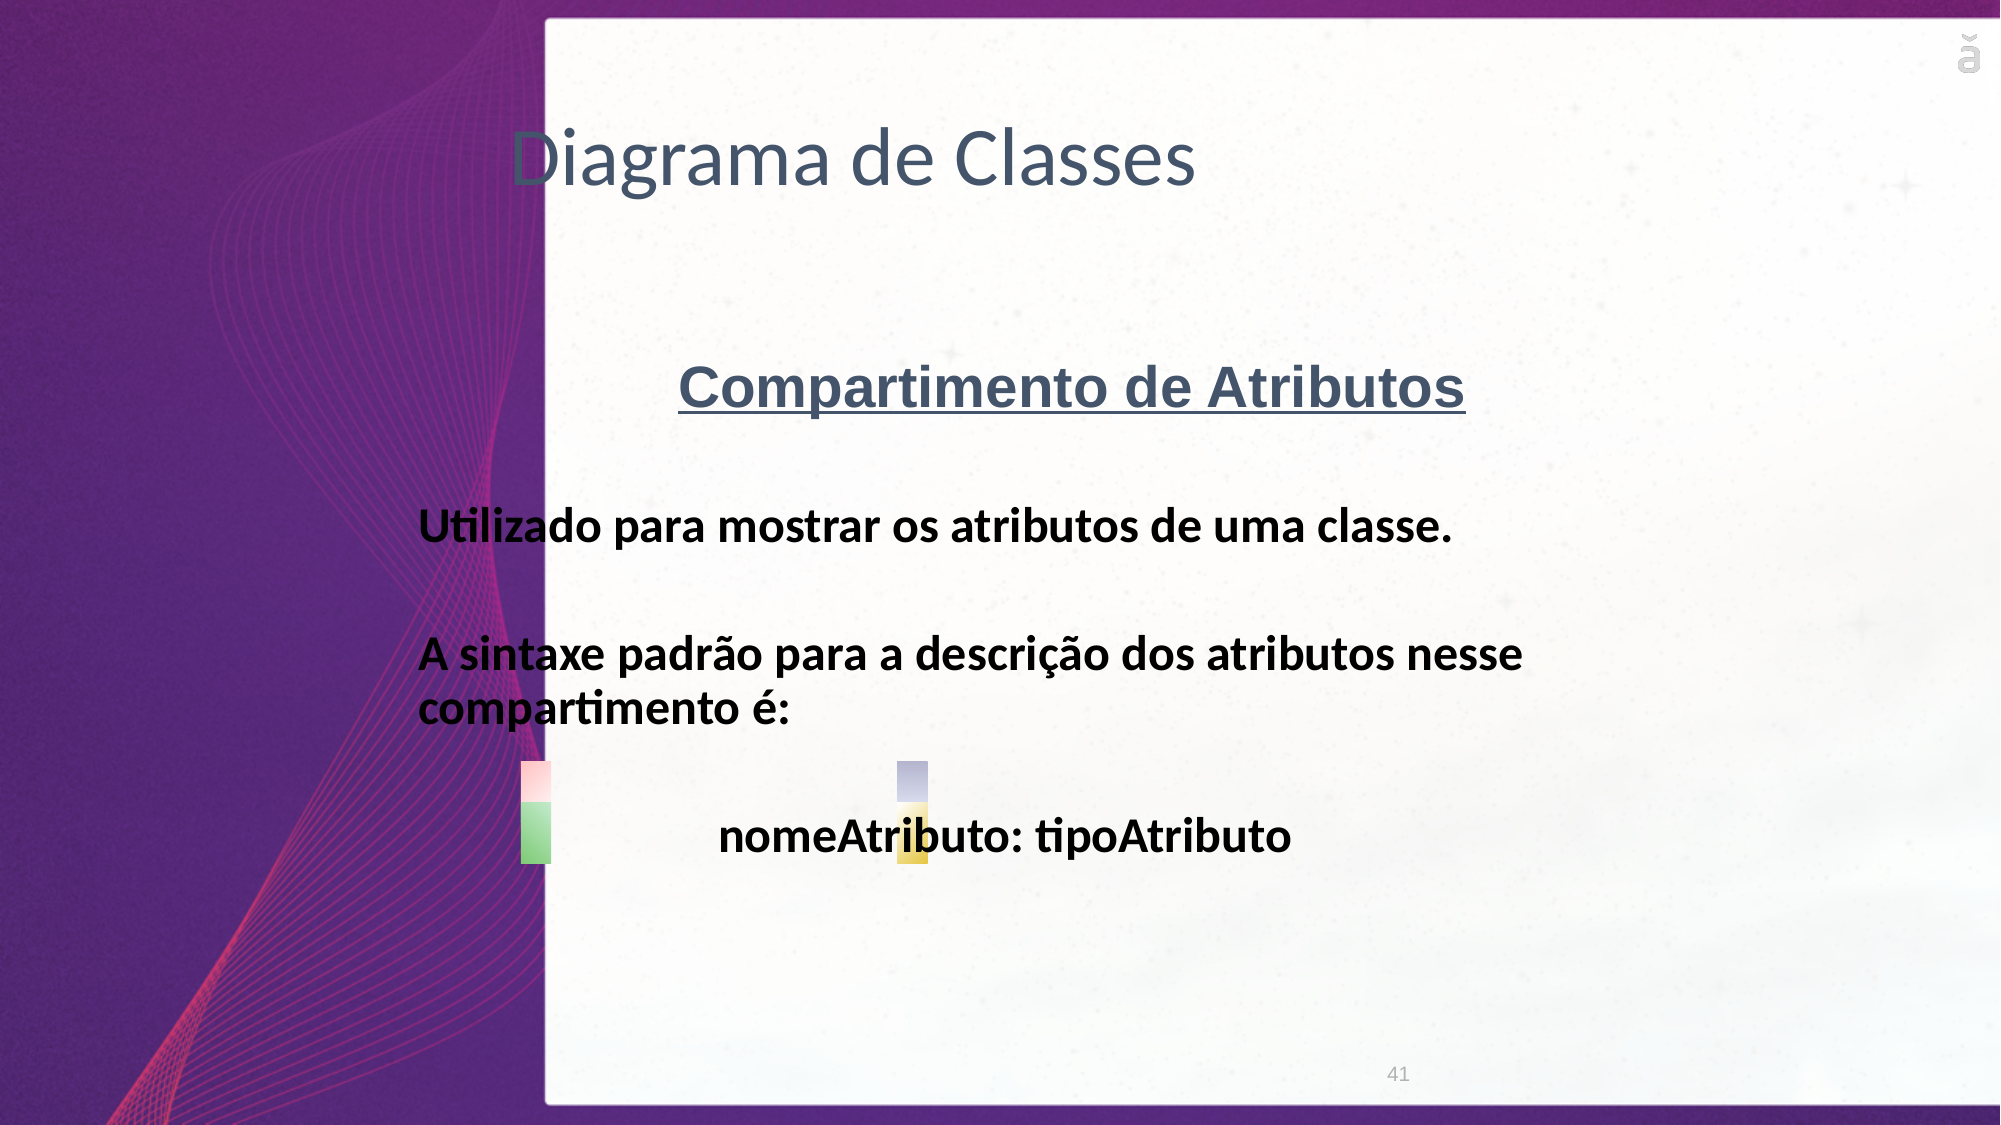

Diagrama de Classes

Compartimento de Atributos

Utilizado para mostrar os atributos de uma classe.

A sintaxe padrão para a descrição dos atributos nesse compartimento é:

		nomeAtributo: tipoAtributo

41